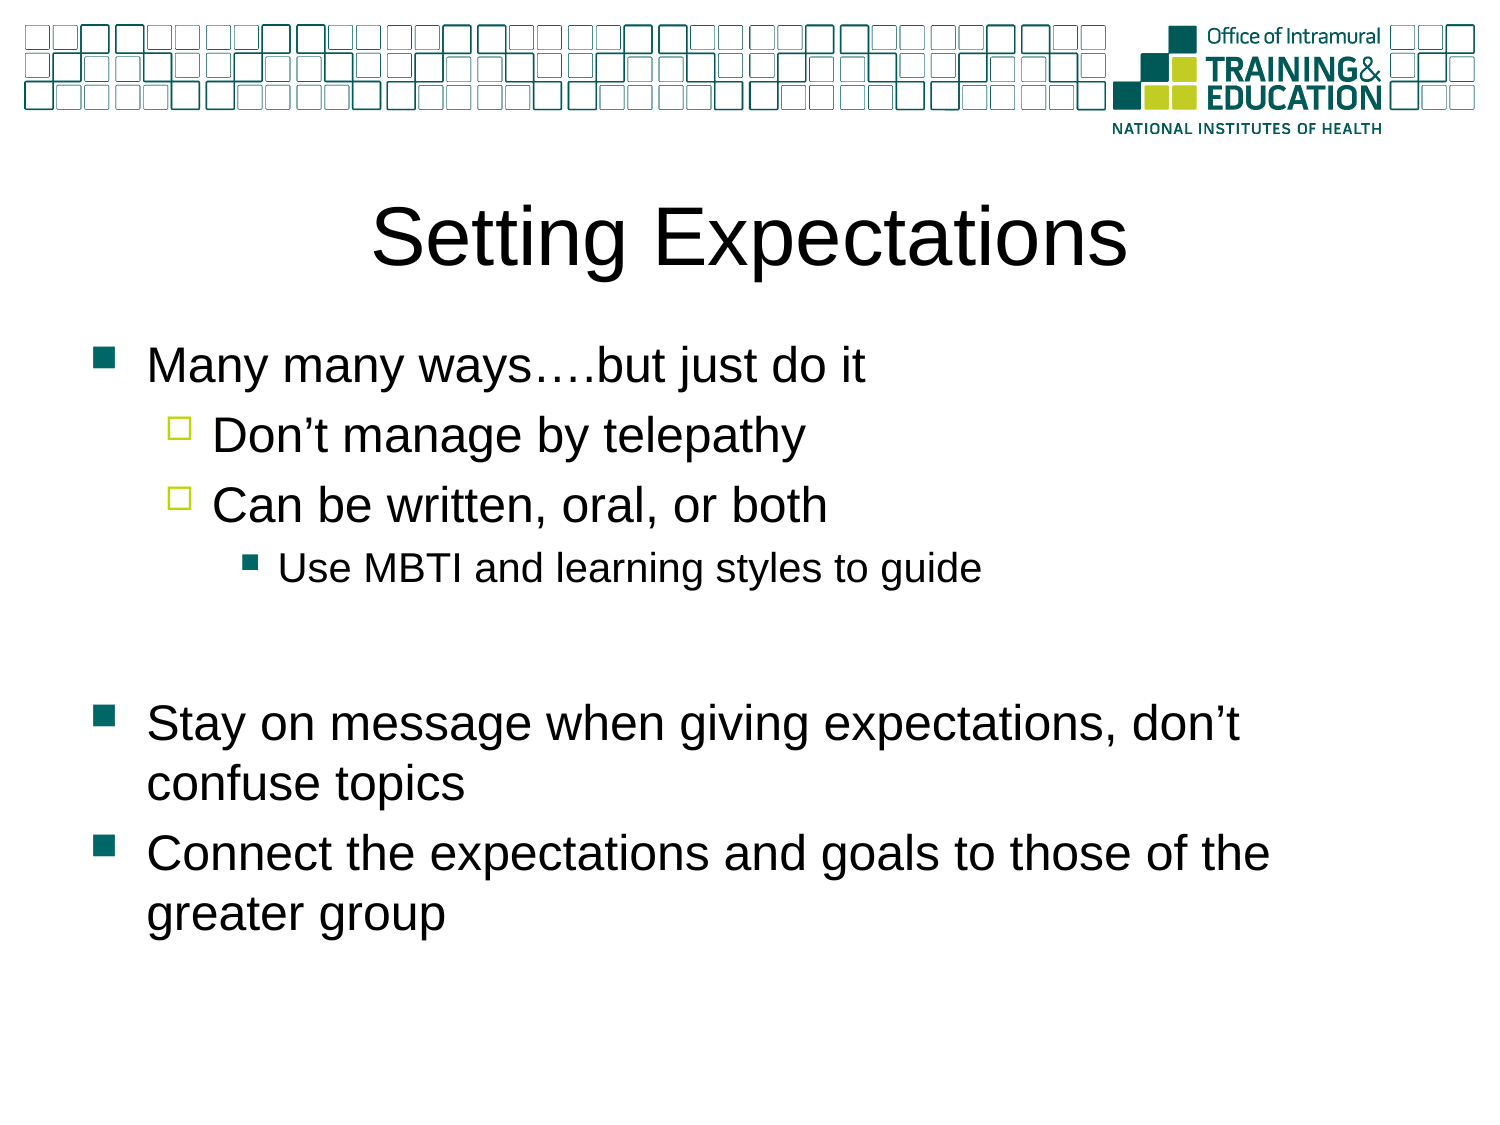

# Setting Expectations
Many many ways….but just do it
Don’t manage by telepathy
Can be written, oral, or both
Use MBTI and learning styles to guide

Stay on message when giving expectations, don’t confuse topics
Connect the expectations and goals to those of the greater group